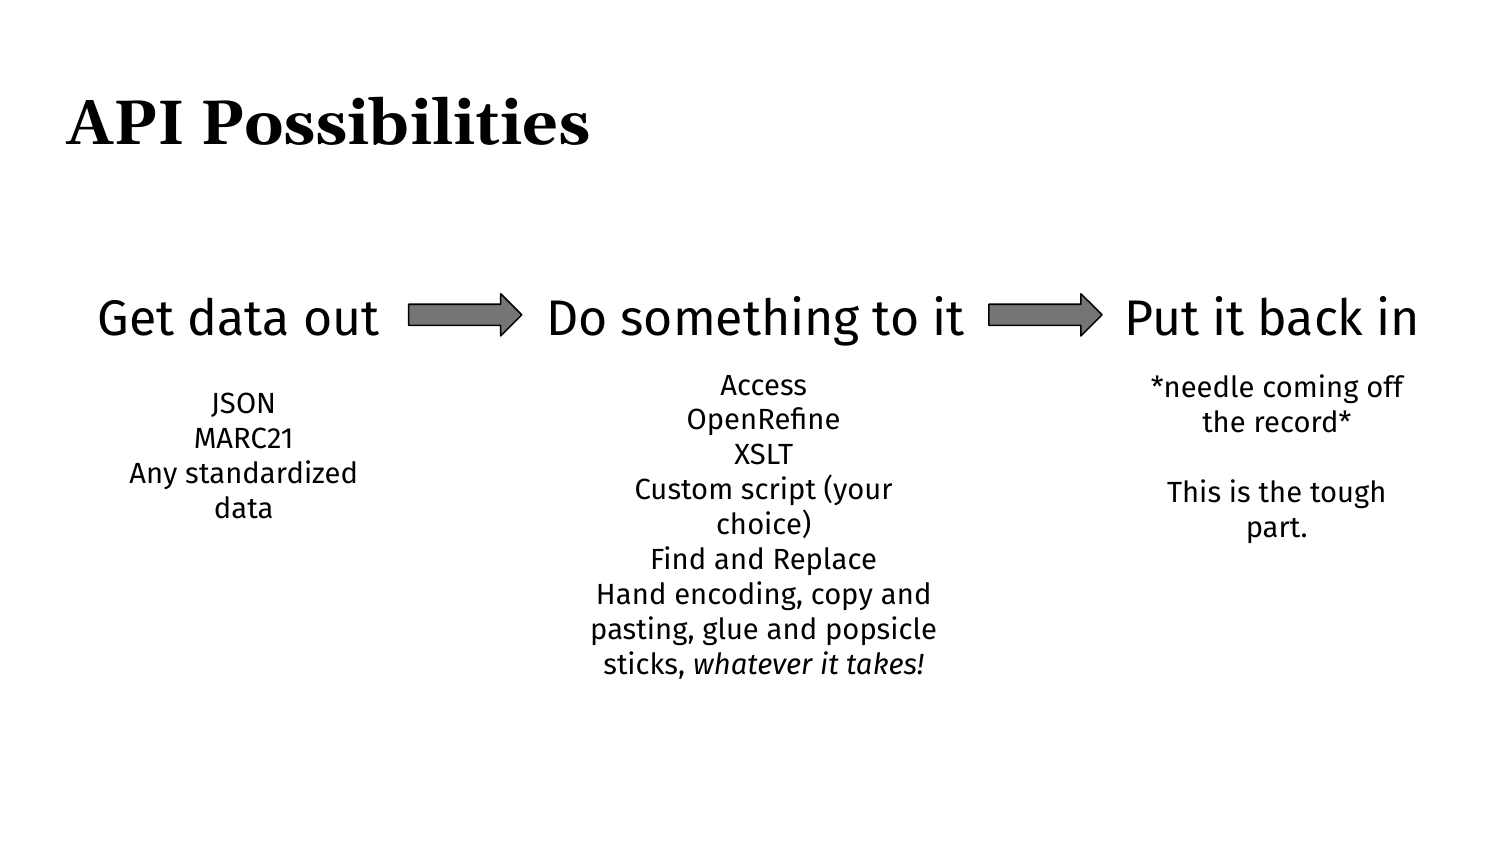

# API Possibilities
Get data out
Do something to it
Put it back in

Access
OpenRefine
XSLT
Custom script (your choice)
Find and Replace
Hand encoding, copy and pasting, glue and popsicle sticks, whatever it takes!
*needle coming off the record*

This is the tough part.
JSON
MARC21
Any standardized data